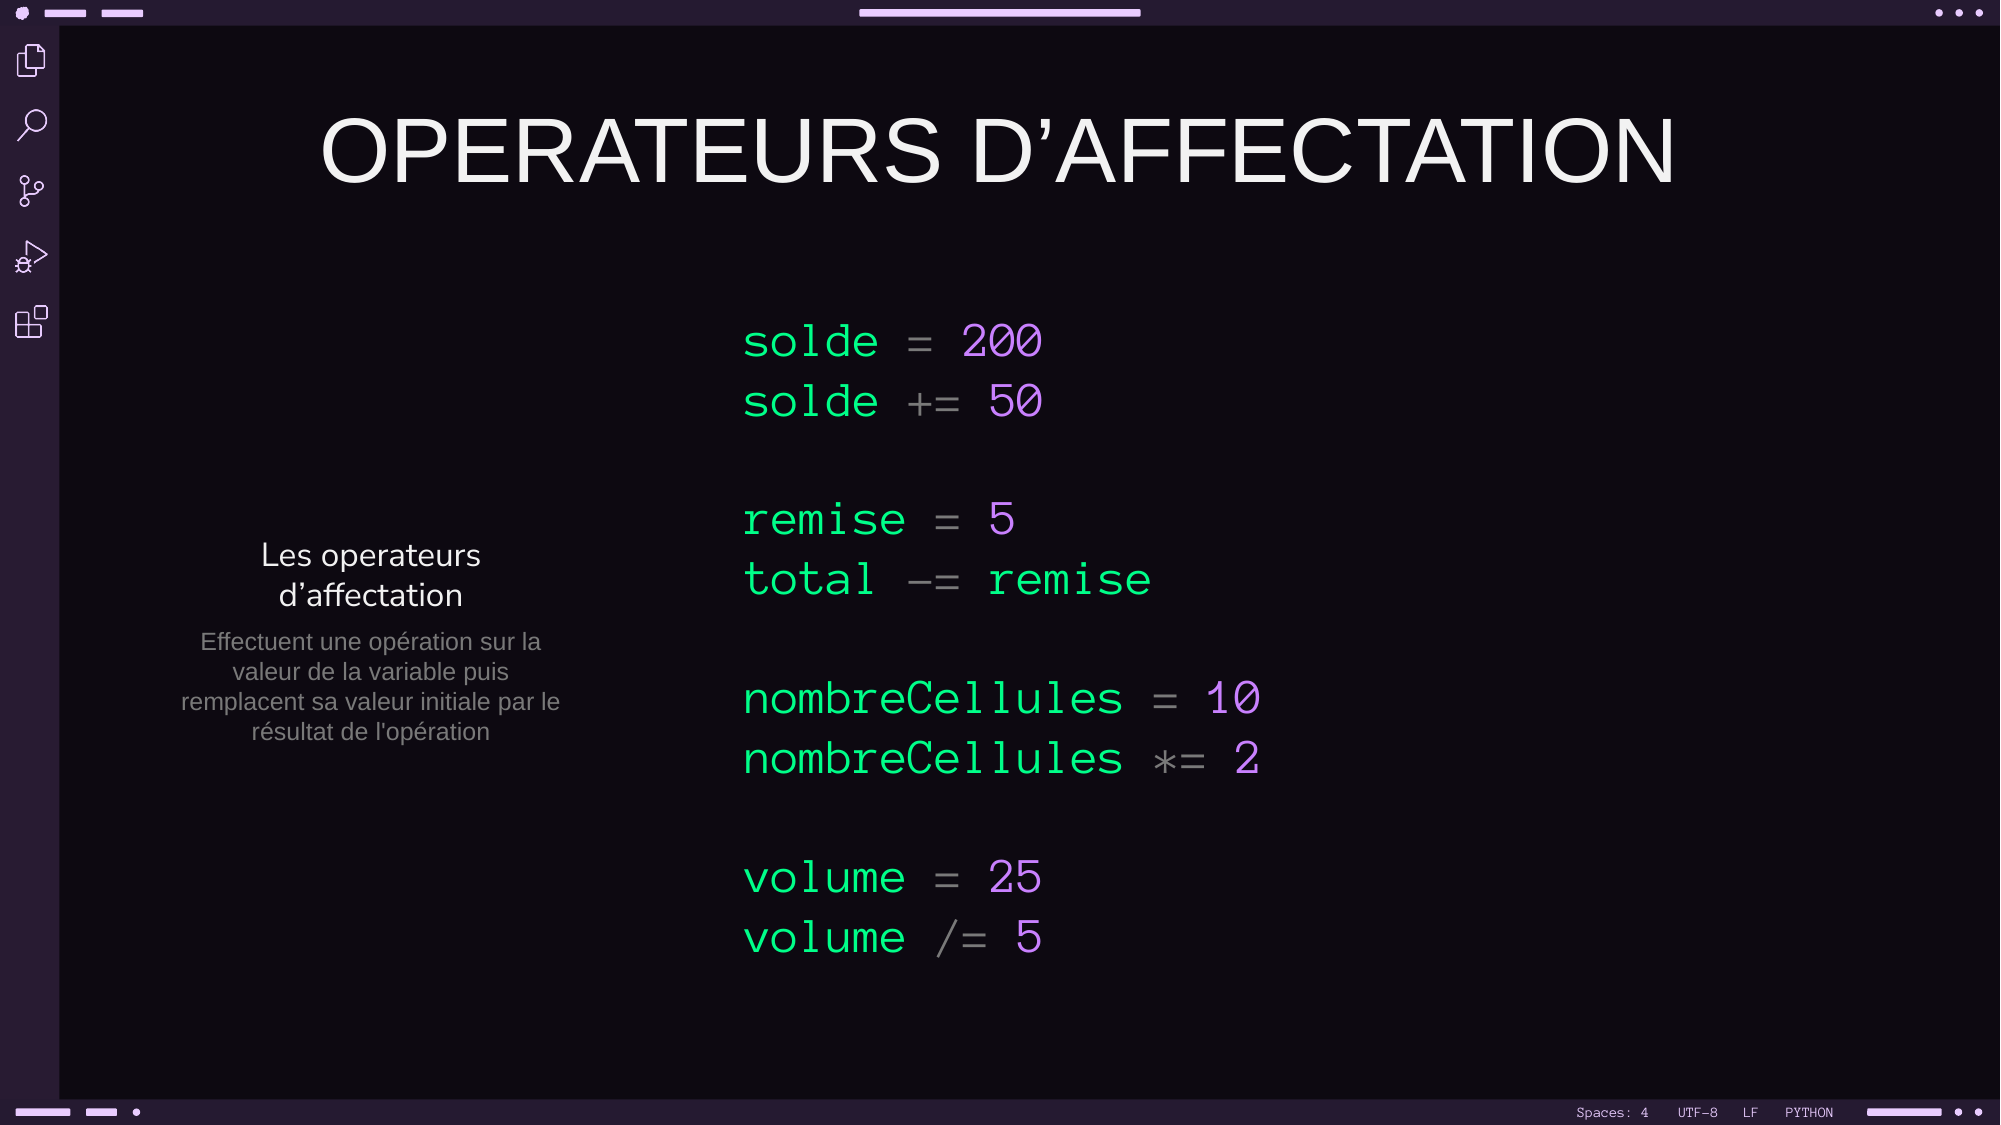

OPERATEURS D’AFFECTATION
solde = 200
solde += 50
remise = 5
total -= remise
Les operateurs d’affectation
Effectuent une opération sur la valeur de la variable puis remplacent sa valeur initiale par le résultat de l'opération
nombreCellules = 10
nombreCellules *= 2
volume = 25
volume /= 5